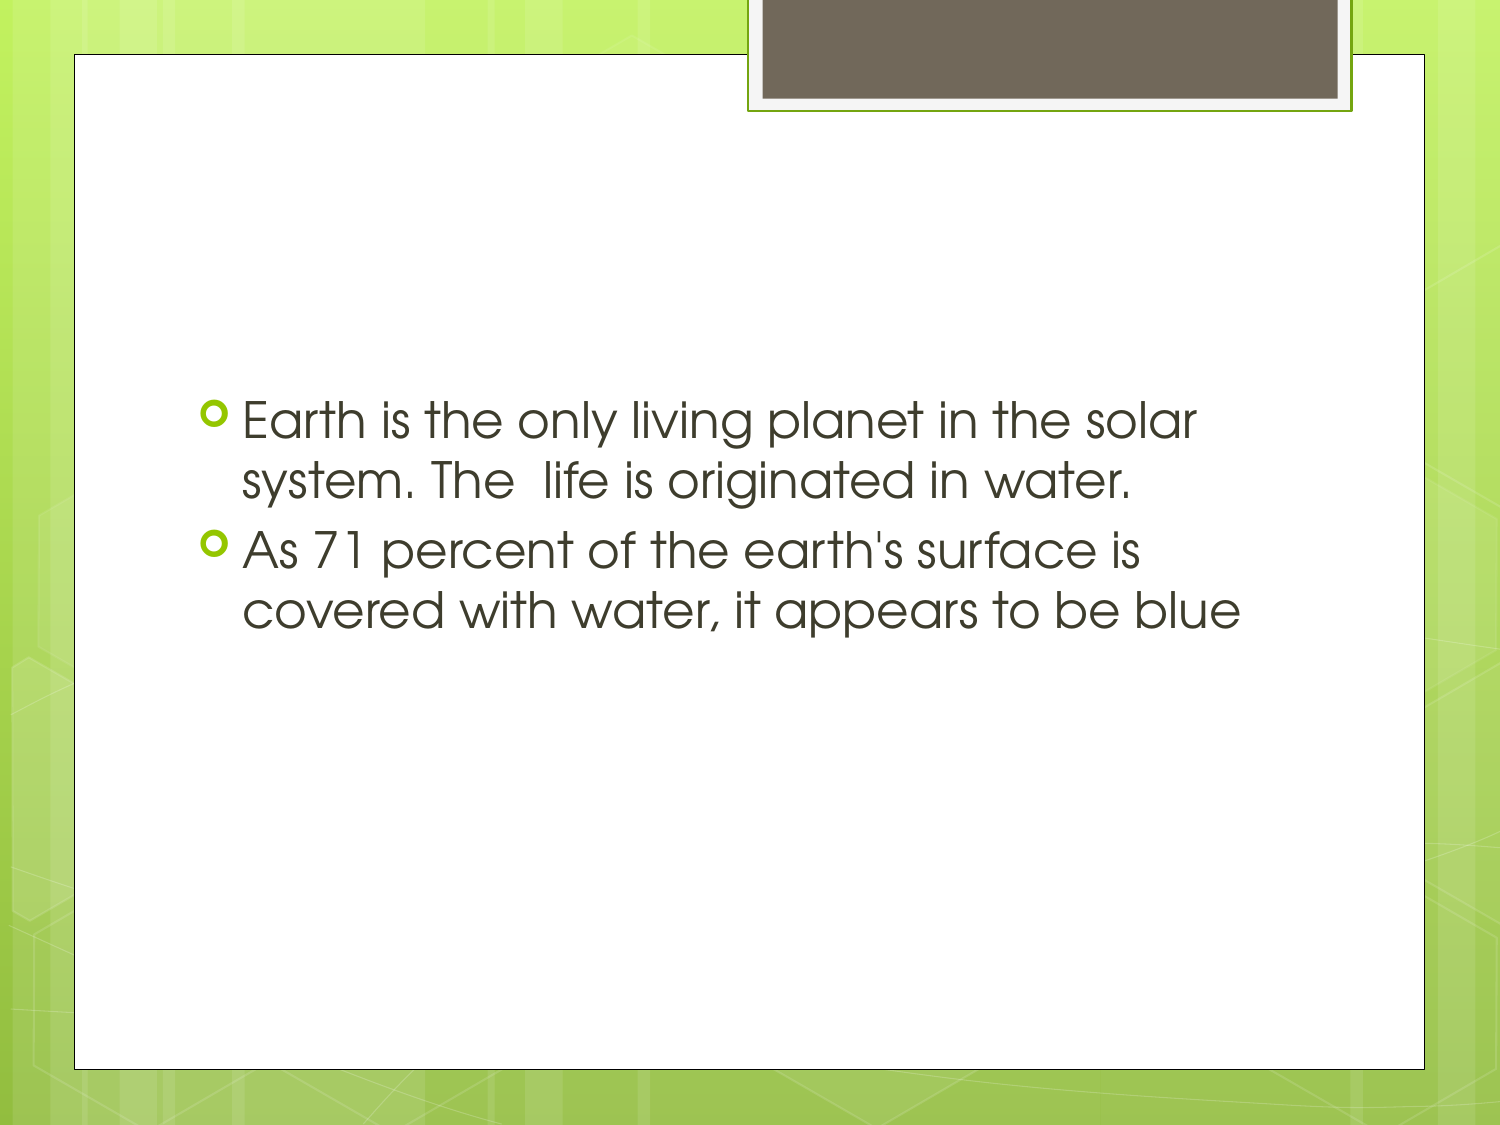

#
Earth is the only living planet in the solar system. The  life is originated in water.
As 71 percent of the earth's surface is covered with water, it appears to be blue